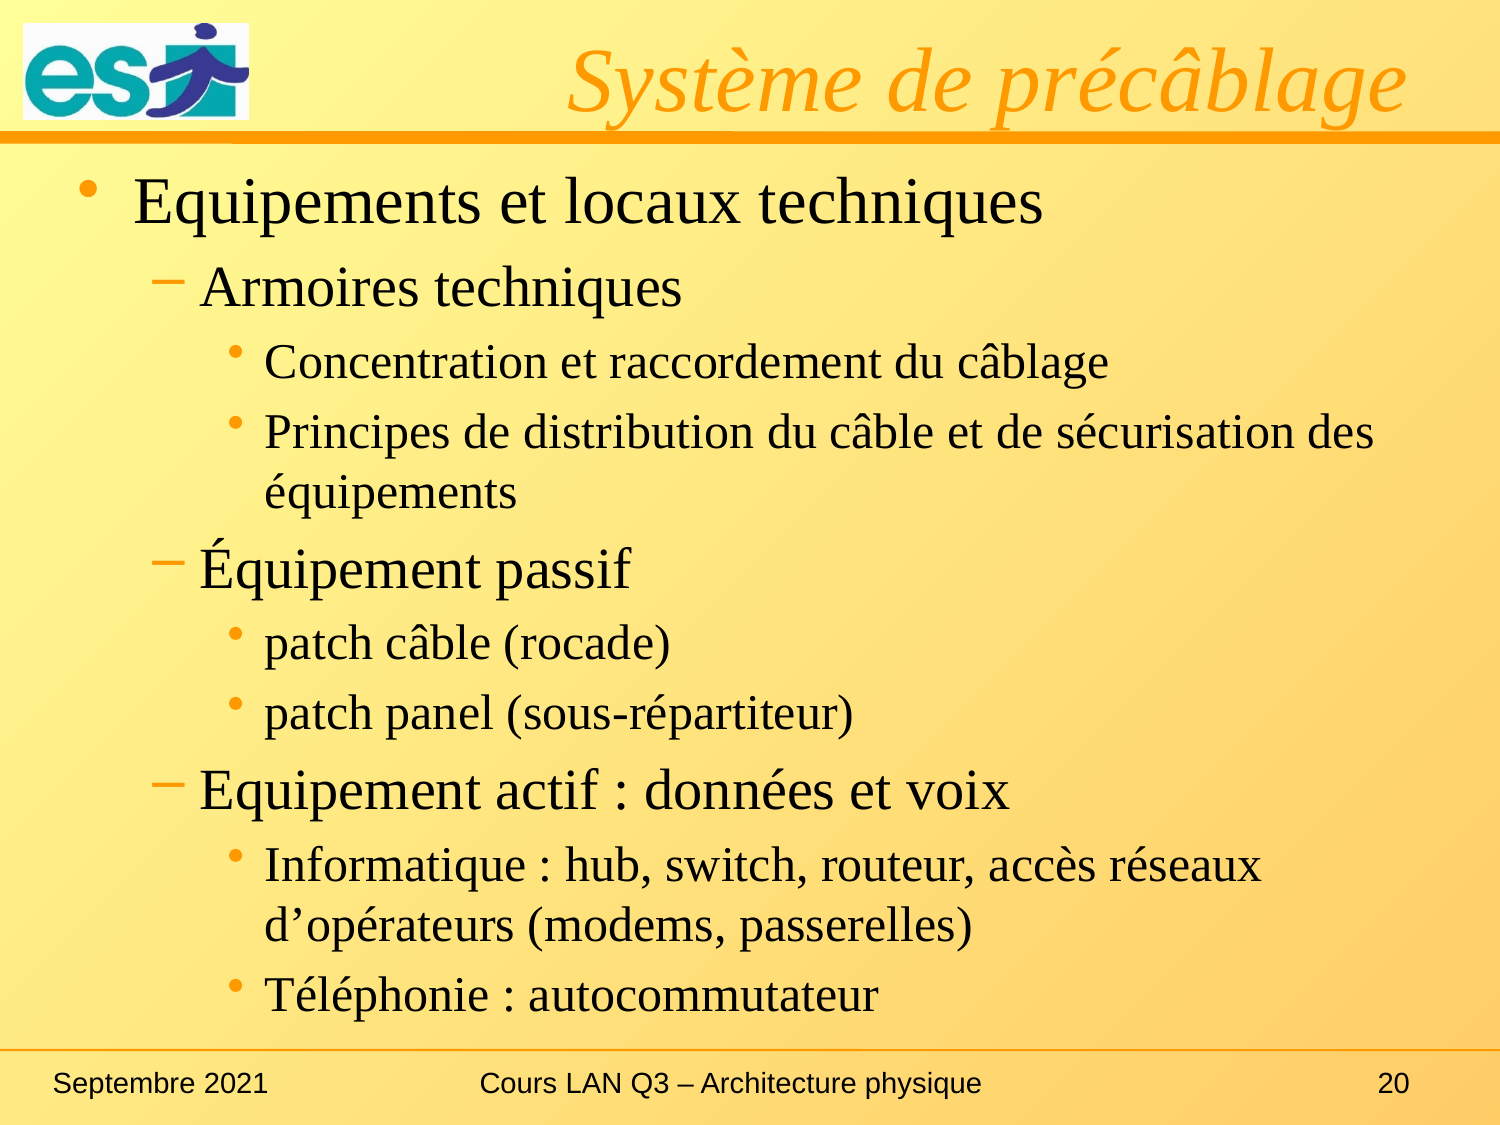

# Système de précâblage
Equipements et locaux techniques
Armoires techniques
Concentration et raccordement du câblage
Principes de distribution du câble et de sécurisation des équipements
Équipement passif
patch câble (rocade)
patch panel (sous-répartiteur)
Equipement actif : données et voix
Informatique : hub, switch, routeur, accès réseaux d’opérateurs (modems, passerelles)
Téléphonie : autocommutateur
Septembre 2021
Cours LAN Q3 – Architecture physique
20